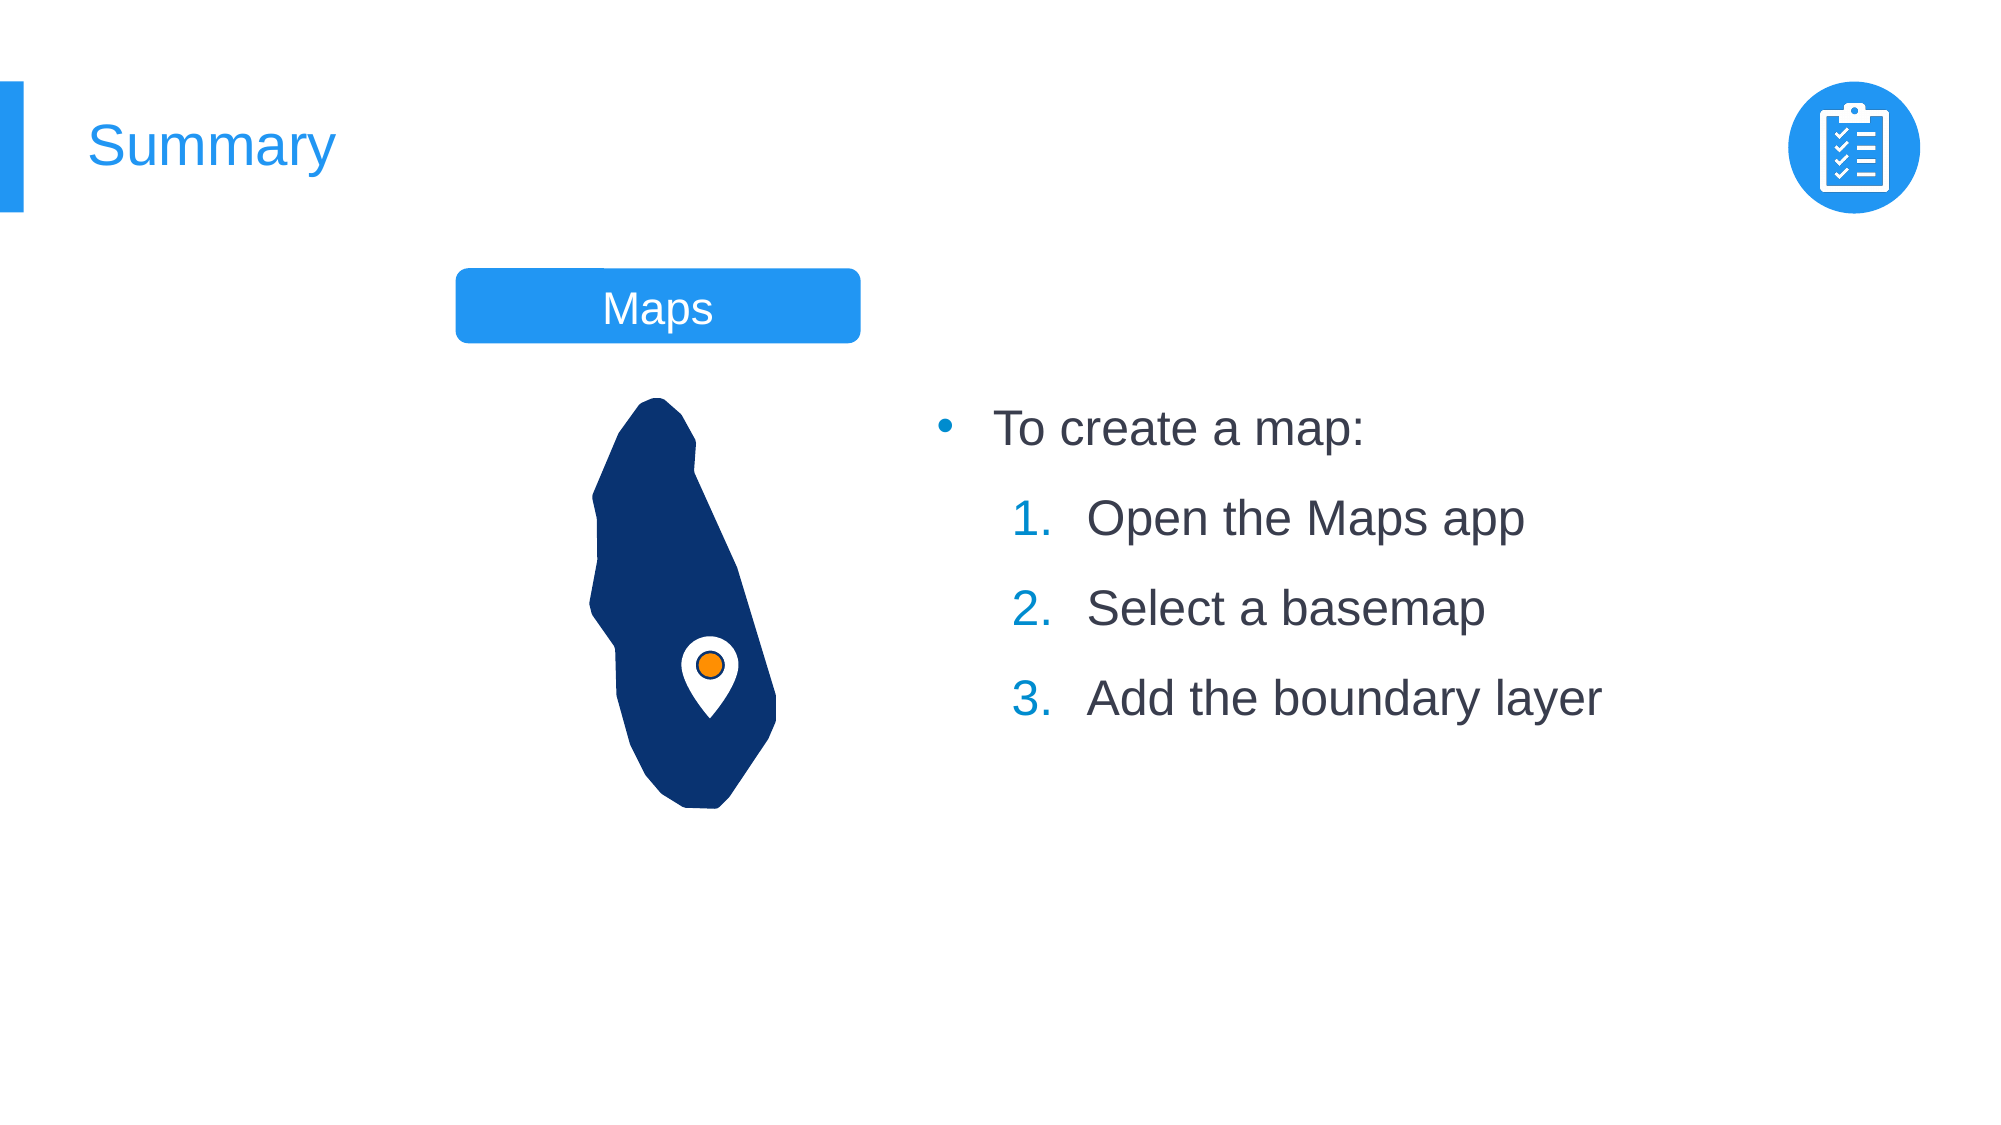

# Summary
Maps
To create a map:
Open the Maps app
Select a basemap
Add the boundary layer